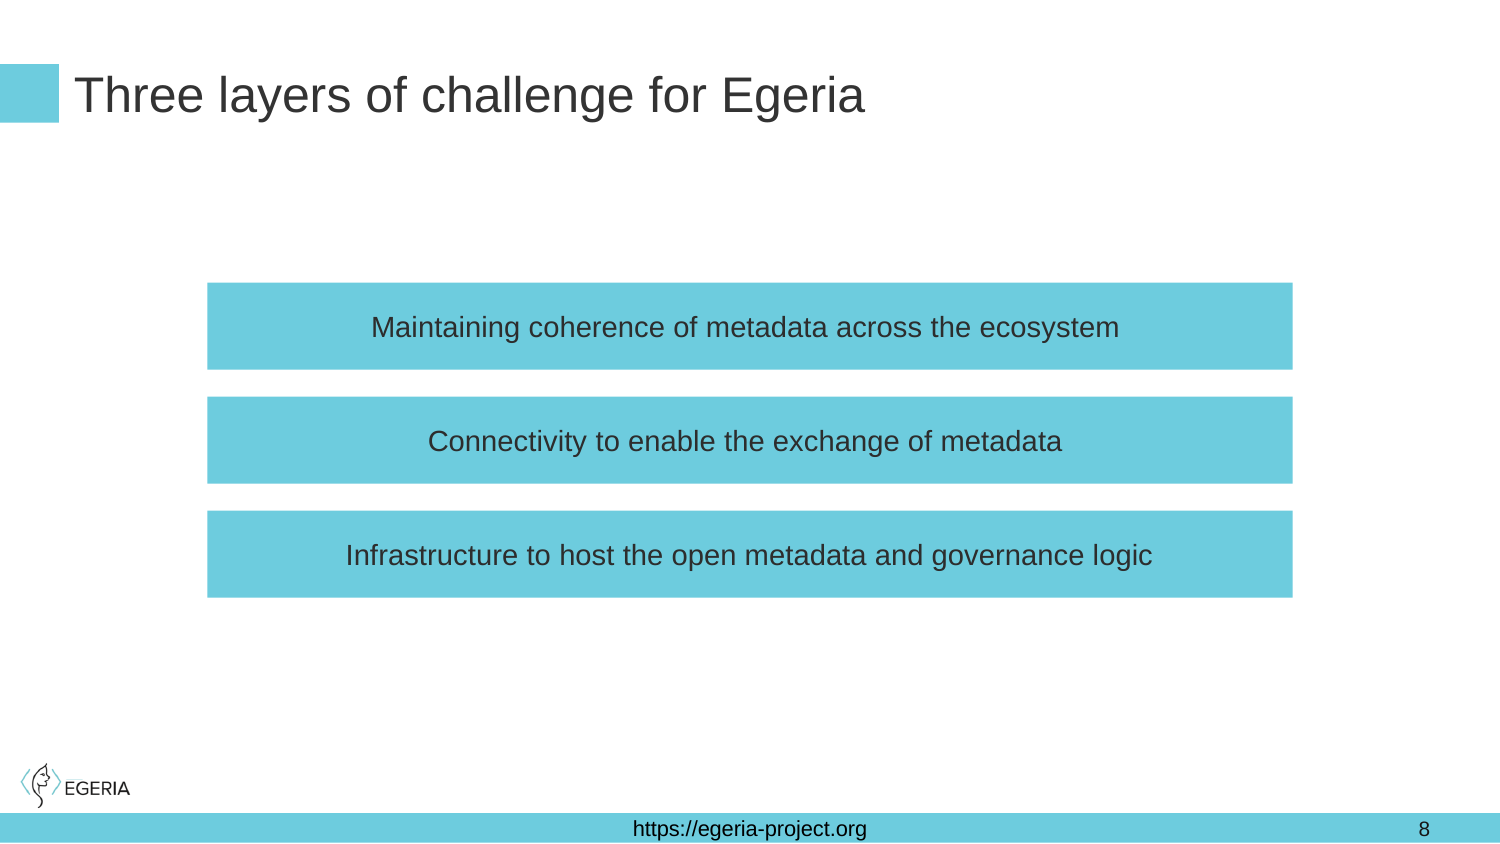

# Three layers of challenge for Egeria
Maintaining coherence of metadata across the ecosystem
Connectivity to enable the exchange of metadata
Infrastructure to host the open metadata and governance logic
8